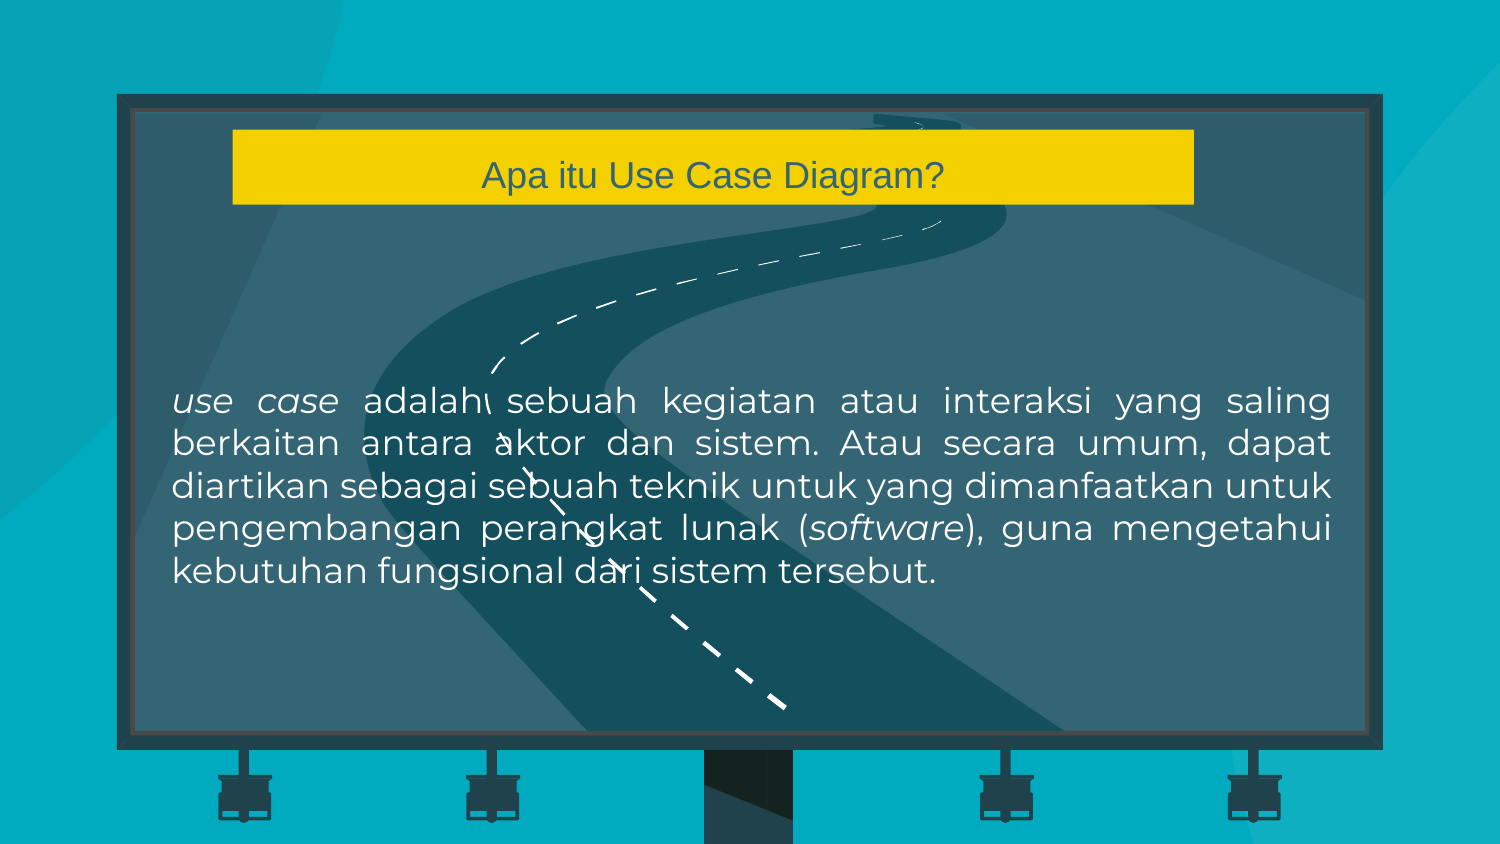

Apa itu Use Case Diagram?
# use case adalah sebuah kegiatan atau interaksi yang saling berkaitan antara aktor dan sistem. Atau secara umum, dapat diartikan sebagai sebuah teknik untuk yang dimanfaatkan untuk pengembangan perangkat lunak (software), guna mengetahui kebutuhan fungsional dari sistem tersebut.